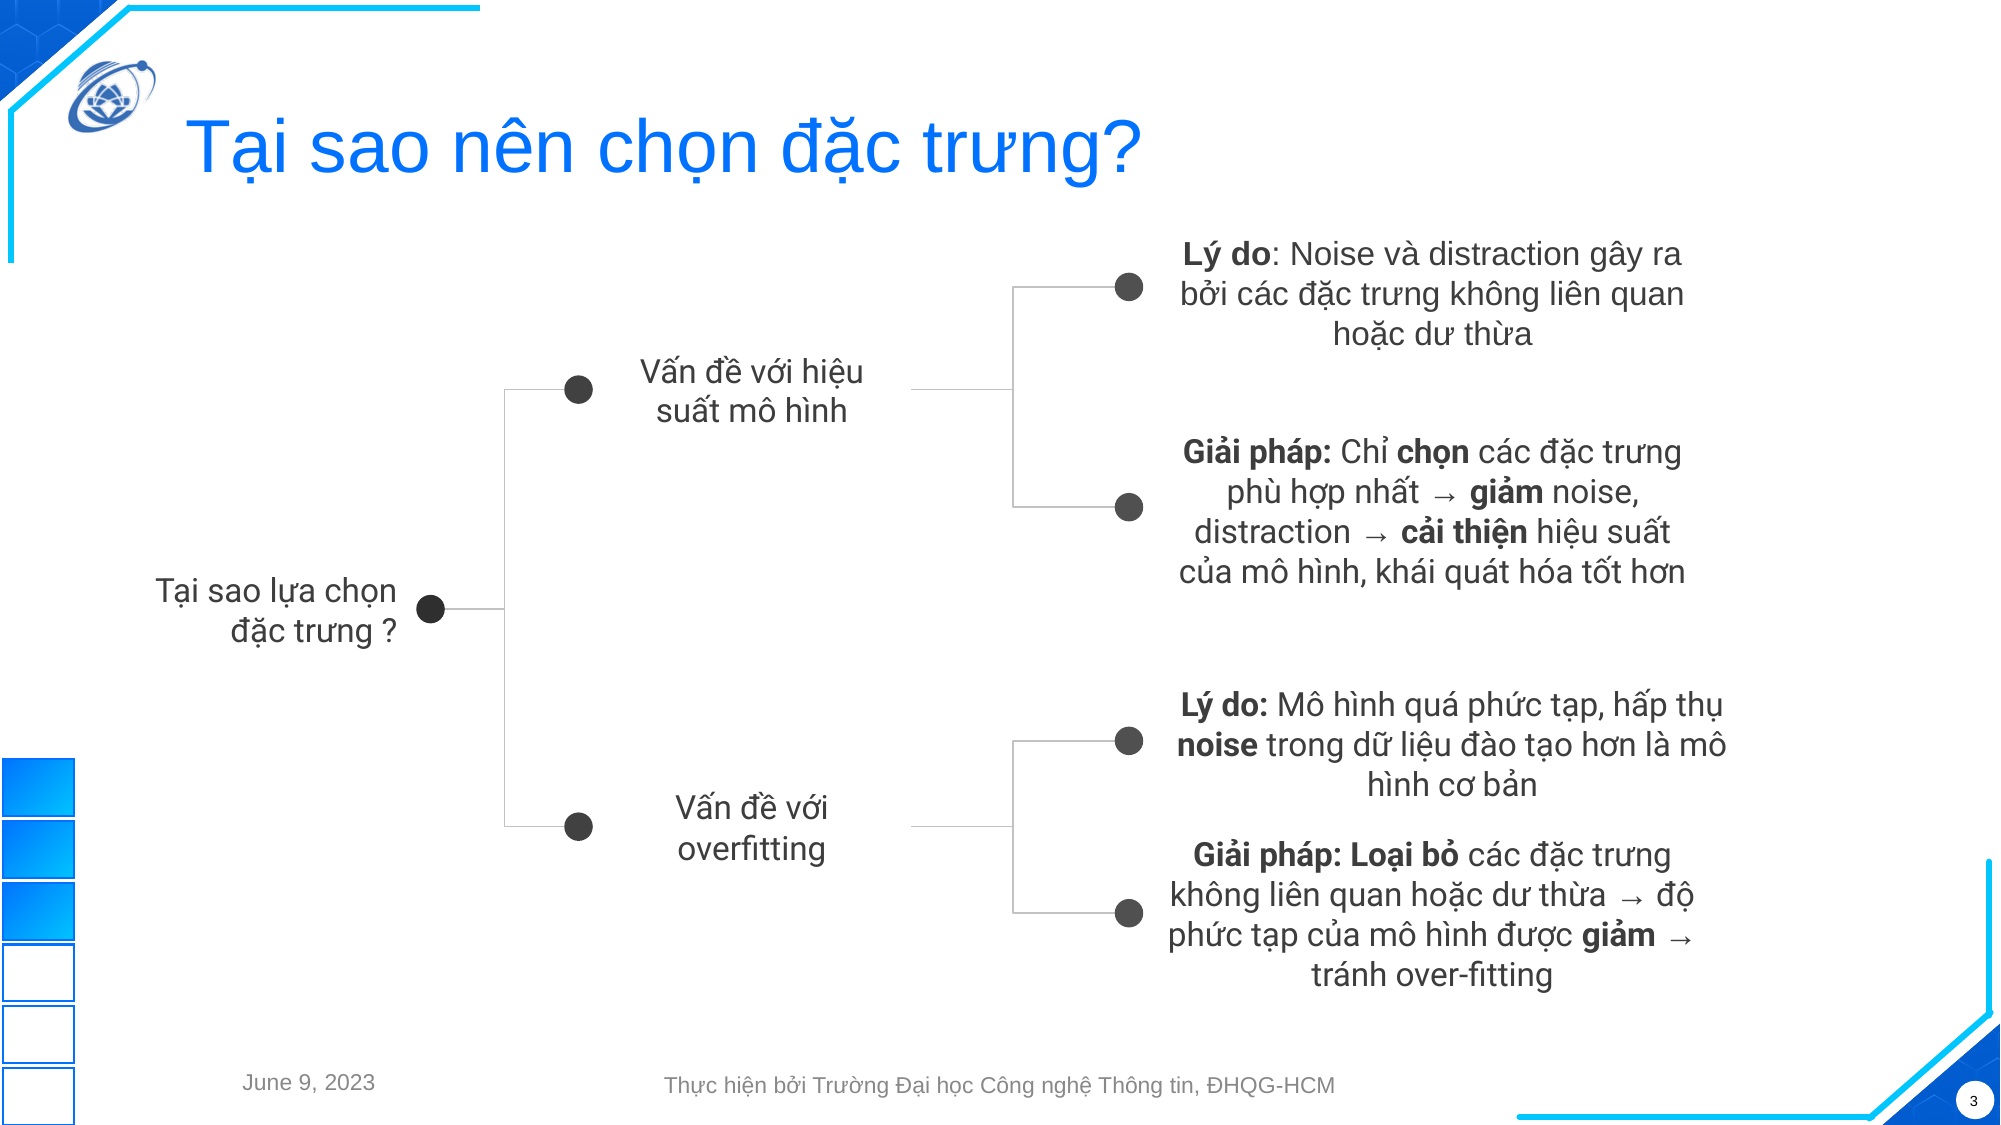

# Tại sao nên chọn đặc trưng?
Lý do: Noise và distraction gây ra bởi các đặc trưng không liên quan hoặc dư thừa

Vấn đề với hiệu suất mô hình

Giải pháp: Chỉ chọn các đặc trưng phù hợp nhất → giảm noise, distraction → cải thiện hiệu suất của mô hình, khái quát hóa tốt hơn

Tại sao lựa chọn đặc trưng ?

Lý do: Mô hình quá phức tạp, hấp thụ noise trong dữ liệu đào tạo hơn là mô hình cơ bản

Vấn đề với overfitting

Giải pháp: Loại bỏ các đặc trưng không liên quan hoặc dư thừa → độ phức tạp của mô hình được giảm → tránh over-fitting

June 9, 2023
Thực hiện bởi Trường Đại học Công nghệ Thông tin, ĐHQG-HCM
3